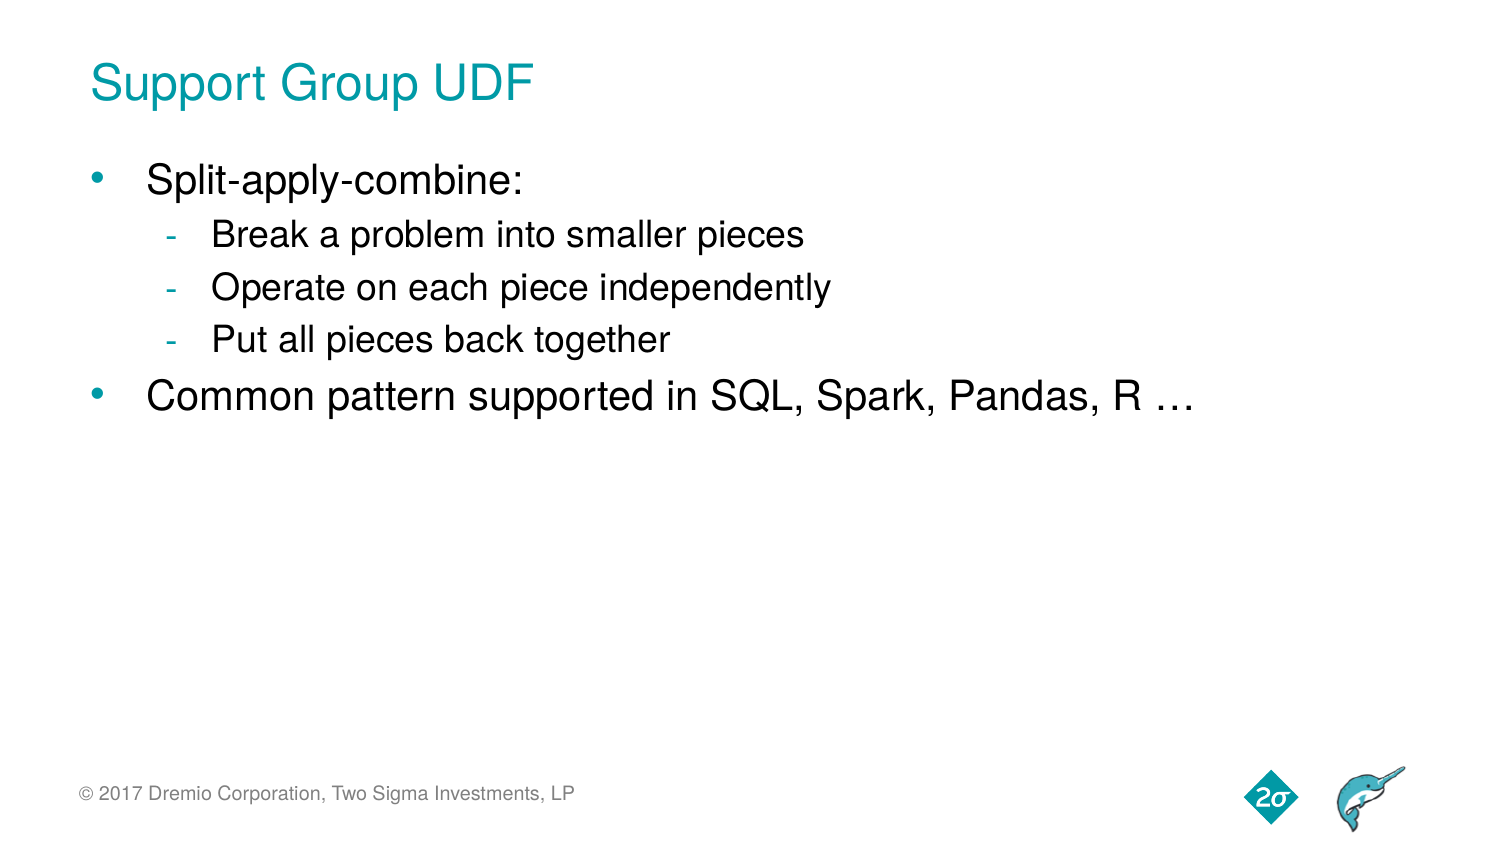

# Support Group UDF
Split-apply-combine:
Break a problem into smaller pieces
Operate on each piece independently
Put all pieces back together
Common pattern supported in SQL, Spark, Pandas, R …